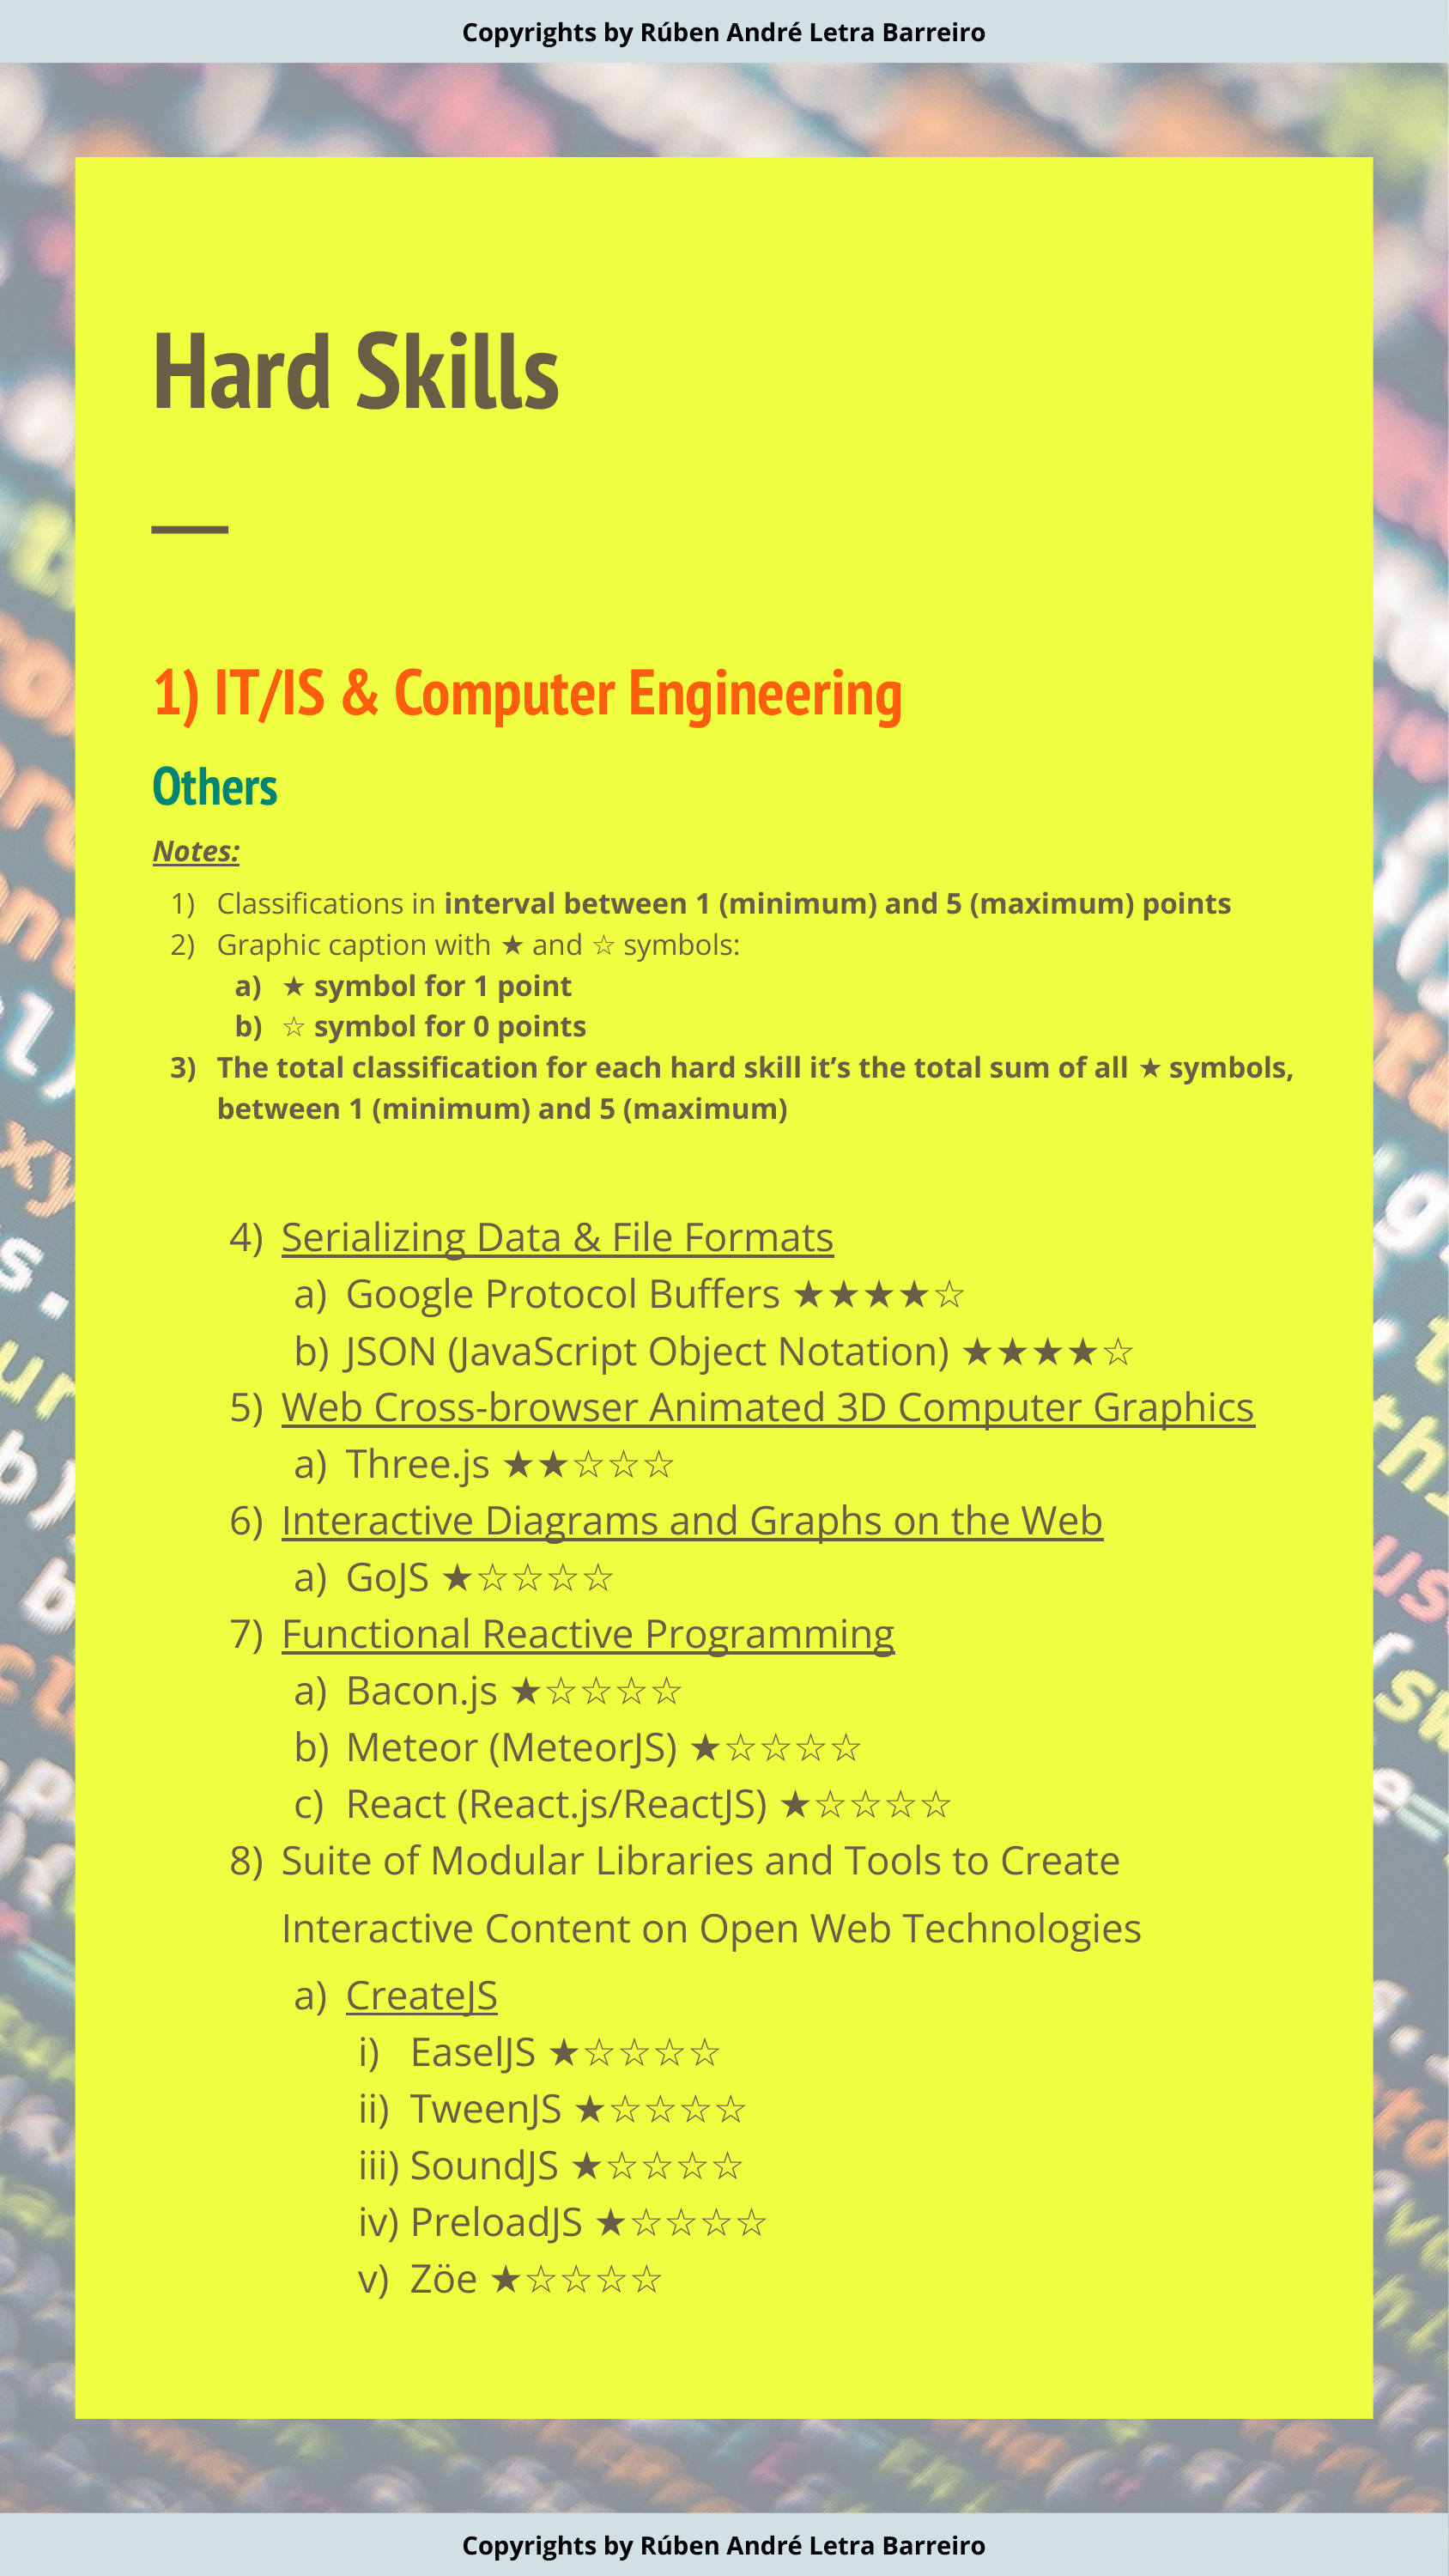

Copyrights by Rúben André Letra Barreiro
Hard Skills
─
1) IT/IS & Computer Engineering
Others
Notes:
Classifications in interval between 1 (minimum) and 5 (maximum) points
Graphic caption with ★ and ☆ symbols:
★ symbol for 1 point
☆ symbol for 0 points
The total classification for each hard skill it’s the total sum of all ★ symbols, between 1 (minimum) and 5 (maximum)

Serializing Data & File Formats
Google Protocol Buffers ★★★★☆
JSON (JavaScript Object Notation) ★★★★☆
Web Cross-browser Animated 3D Computer Graphics
Three.js ★★☆☆☆
Interactive Diagrams and Graphs on the Web
GoJS ★☆☆☆☆
Functional Reactive Programming
Bacon.js ★☆☆☆☆
Meteor (MeteorJS) ★☆☆☆☆
React (React.js/ReactJS) ★☆☆☆☆
Suite of Modular Libraries and Tools to Create
Interactive Content on Open Web Technologies
CreateJS
EaselJS ★☆☆☆☆
TweenJS ★☆☆☆☆
SoundJS ★☆☆☆☆
PreloadJS ★☆☆☆☆
Zöe ★☆☆☆☆
Copyrights by Rúben André Letra Barreiro